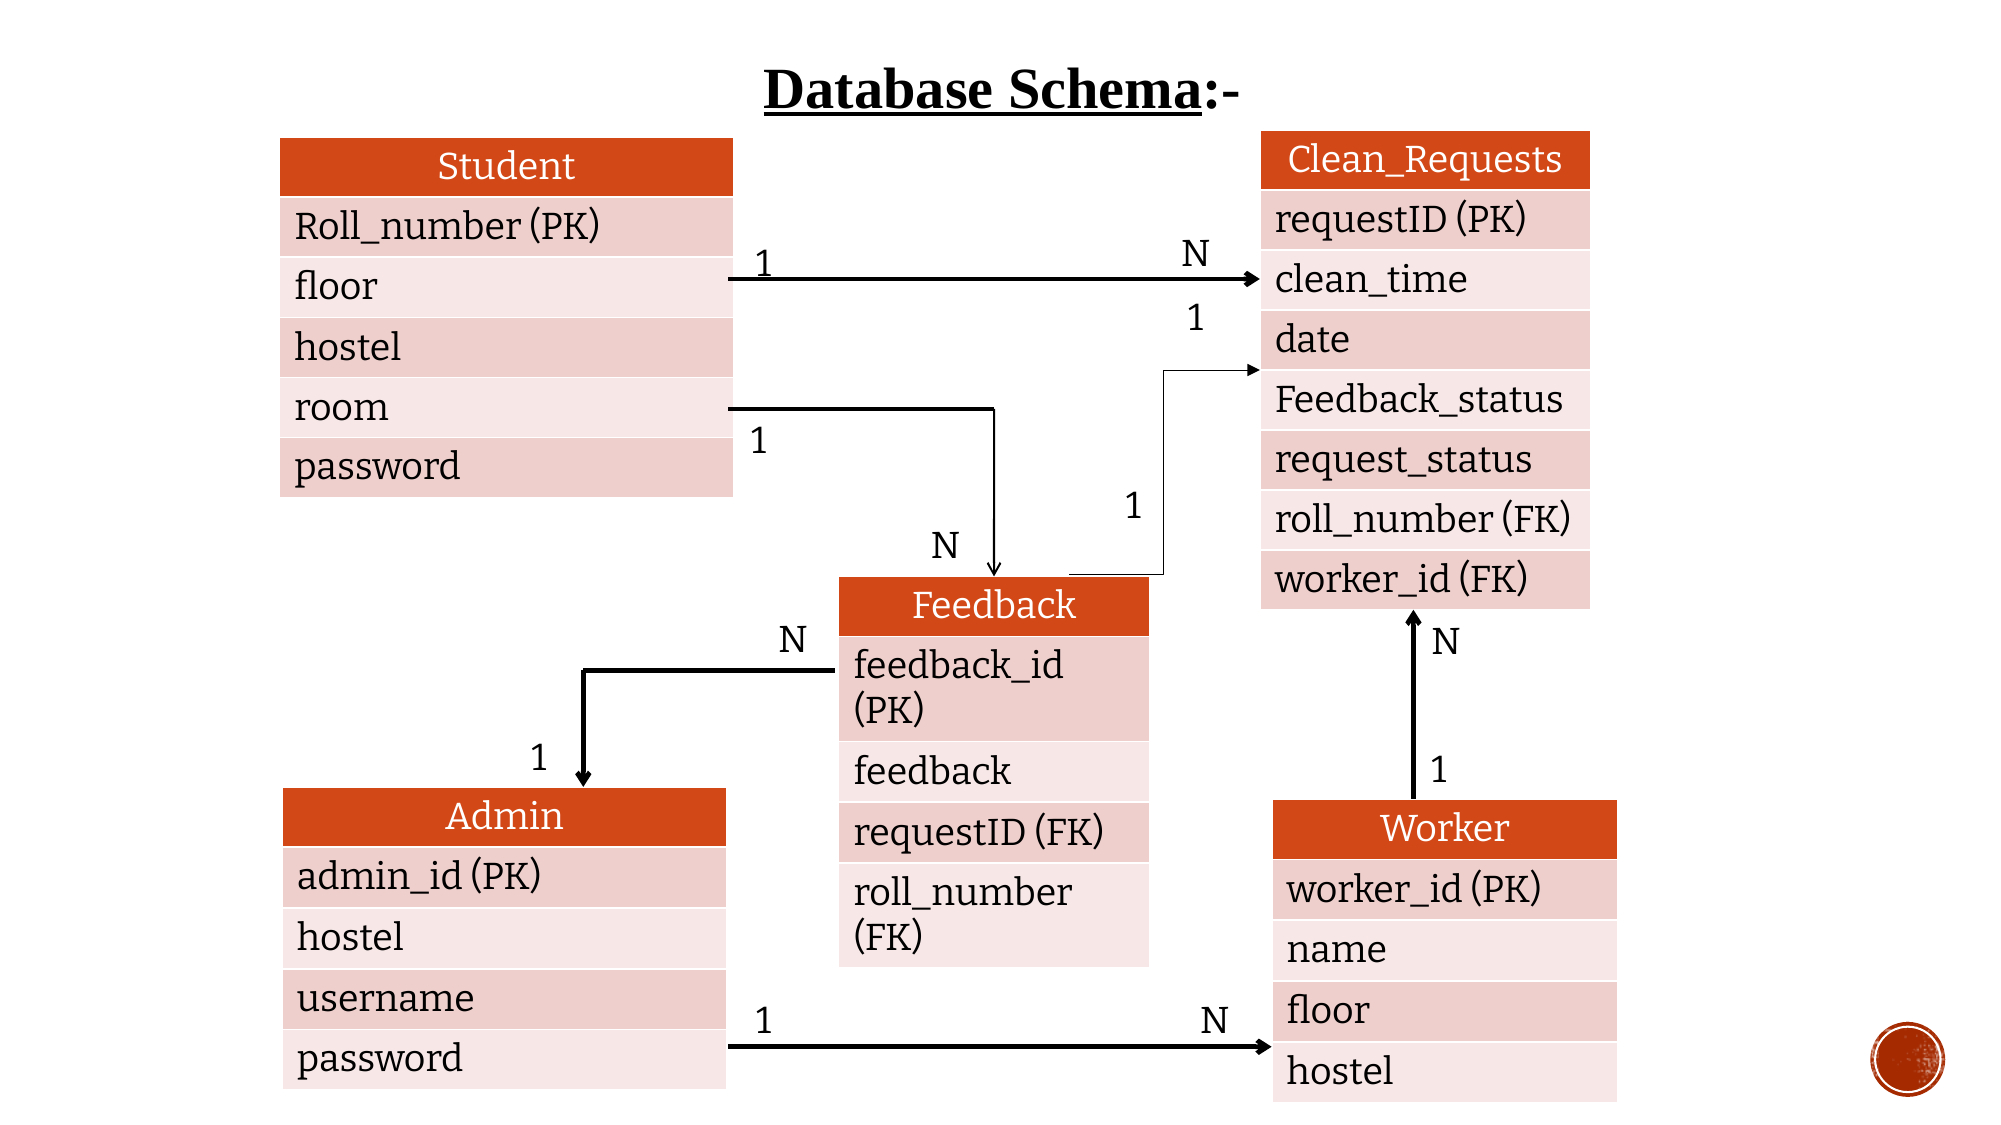

Database Schema:-
| Clean\_Requests |
| --- |
| requestID (PK) |
| clean\_time |
| date |
| Feedback\_status |
| request\_status |
| roll\_number (FK) |
| worker\_id (FK) |
| Student |
| --- |
| Roll\_number (PK) |
| floor |
| hostel |
| room |
| password |
N
1

1

1
1
N
| Feedback |
| --- |
| feedback\_id (PK) |
| feedback |
| requestID (FK) |
| roll\_number (FK) |
N
N
1
1
| Admin |
| --- |
| admin\_id (PK) |
| hostel |
| username |
| password |
| Worker |
| --- |
| worker\_id (PK) |
| name |
| floor |
| hostel |
1
N